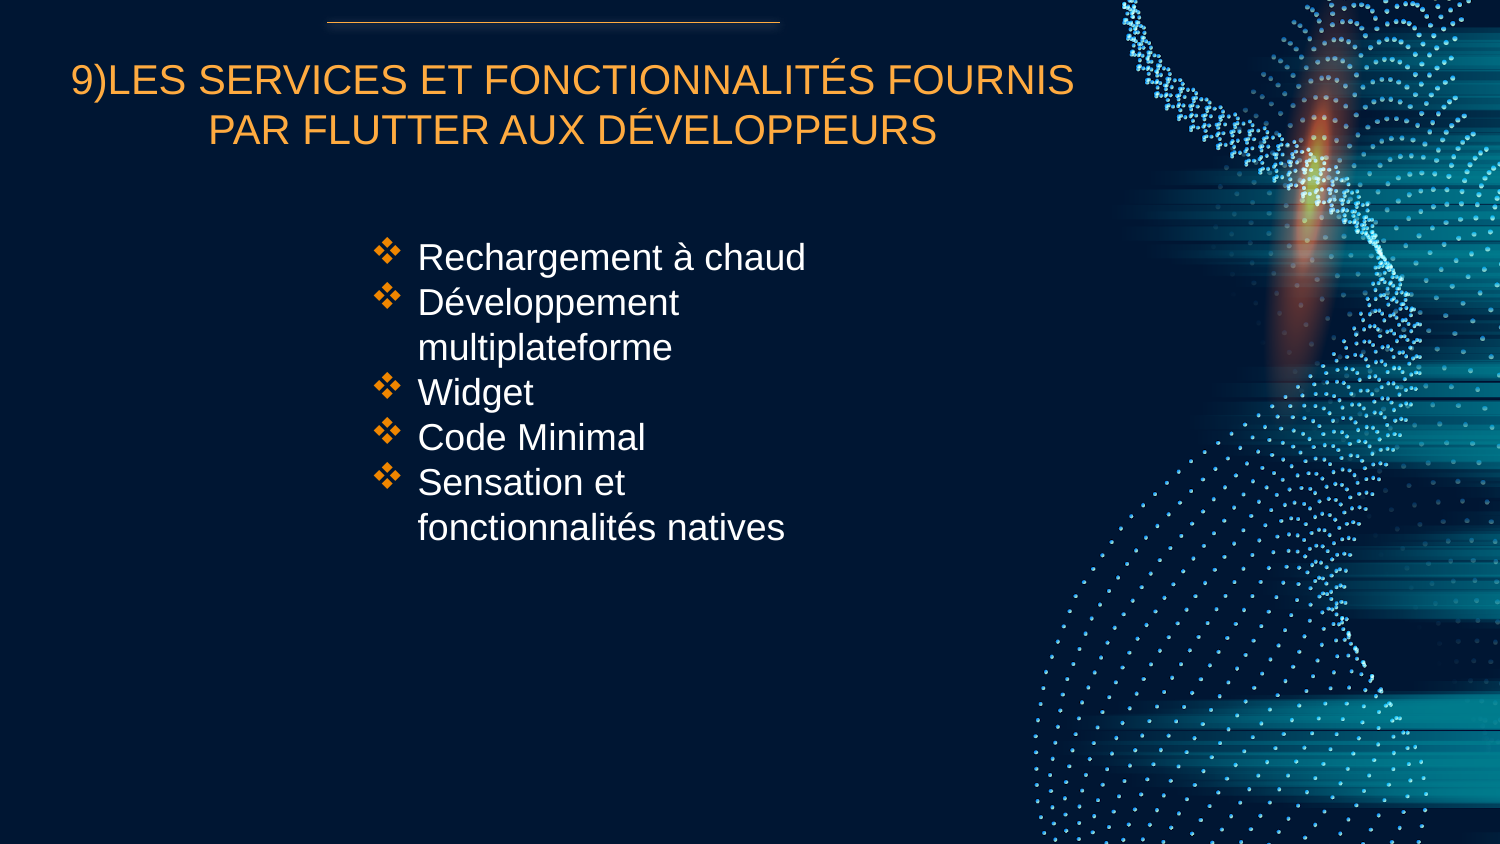

# 9)LES SERVICES ET FONCTIONNALITÉS FOURNIS PAR FLUTTER AUX DÉVELOPPEURS
Rechargement à chaud
Développement multiplateforme
Widget
Code Minimal
Sensation et fonctionnalités natives